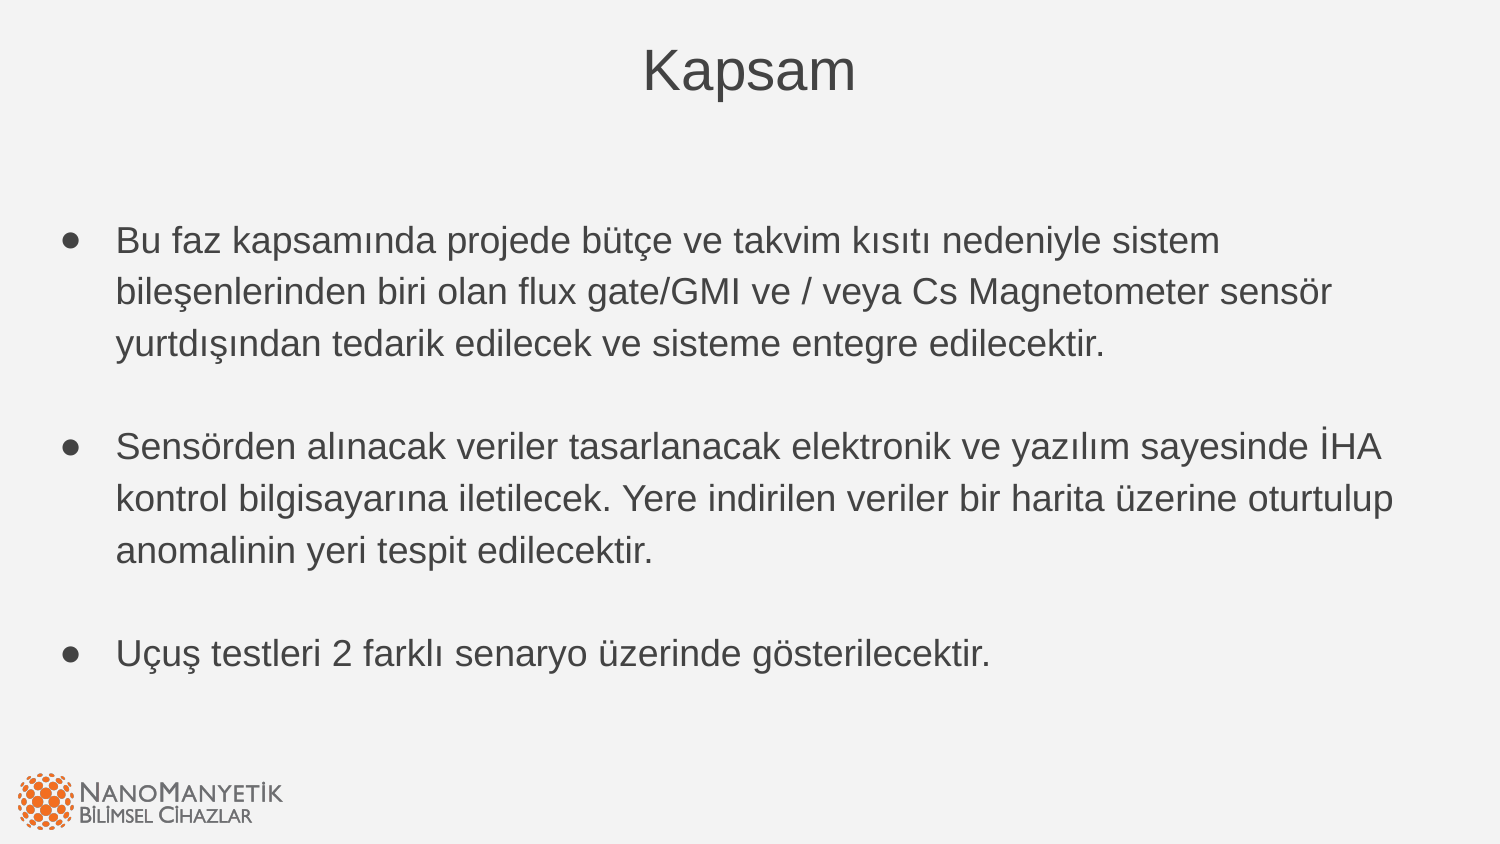

# Kapsam
Bu faz kapsamında projede bütçe ve takvim kısıtı nedeniyle sistem bileşenlerinden biri olan flux gate/GMI ve / veya Cs Magnetometer sensör yurtdışından tedarik edilecek ve sisteme entegre edilecektir.

Sensörden alınacak veriler tasarlanacak elektronik ve yazılım sayesinde İHA kontrol bilgisayarına iletilecek. Yere indirilen veriler bir harita üzerine oturtulup anomalinin yeri tespit edilecektir.

Uçuş testleri 2 farklı senaryo üzerinde gösterilecektir.